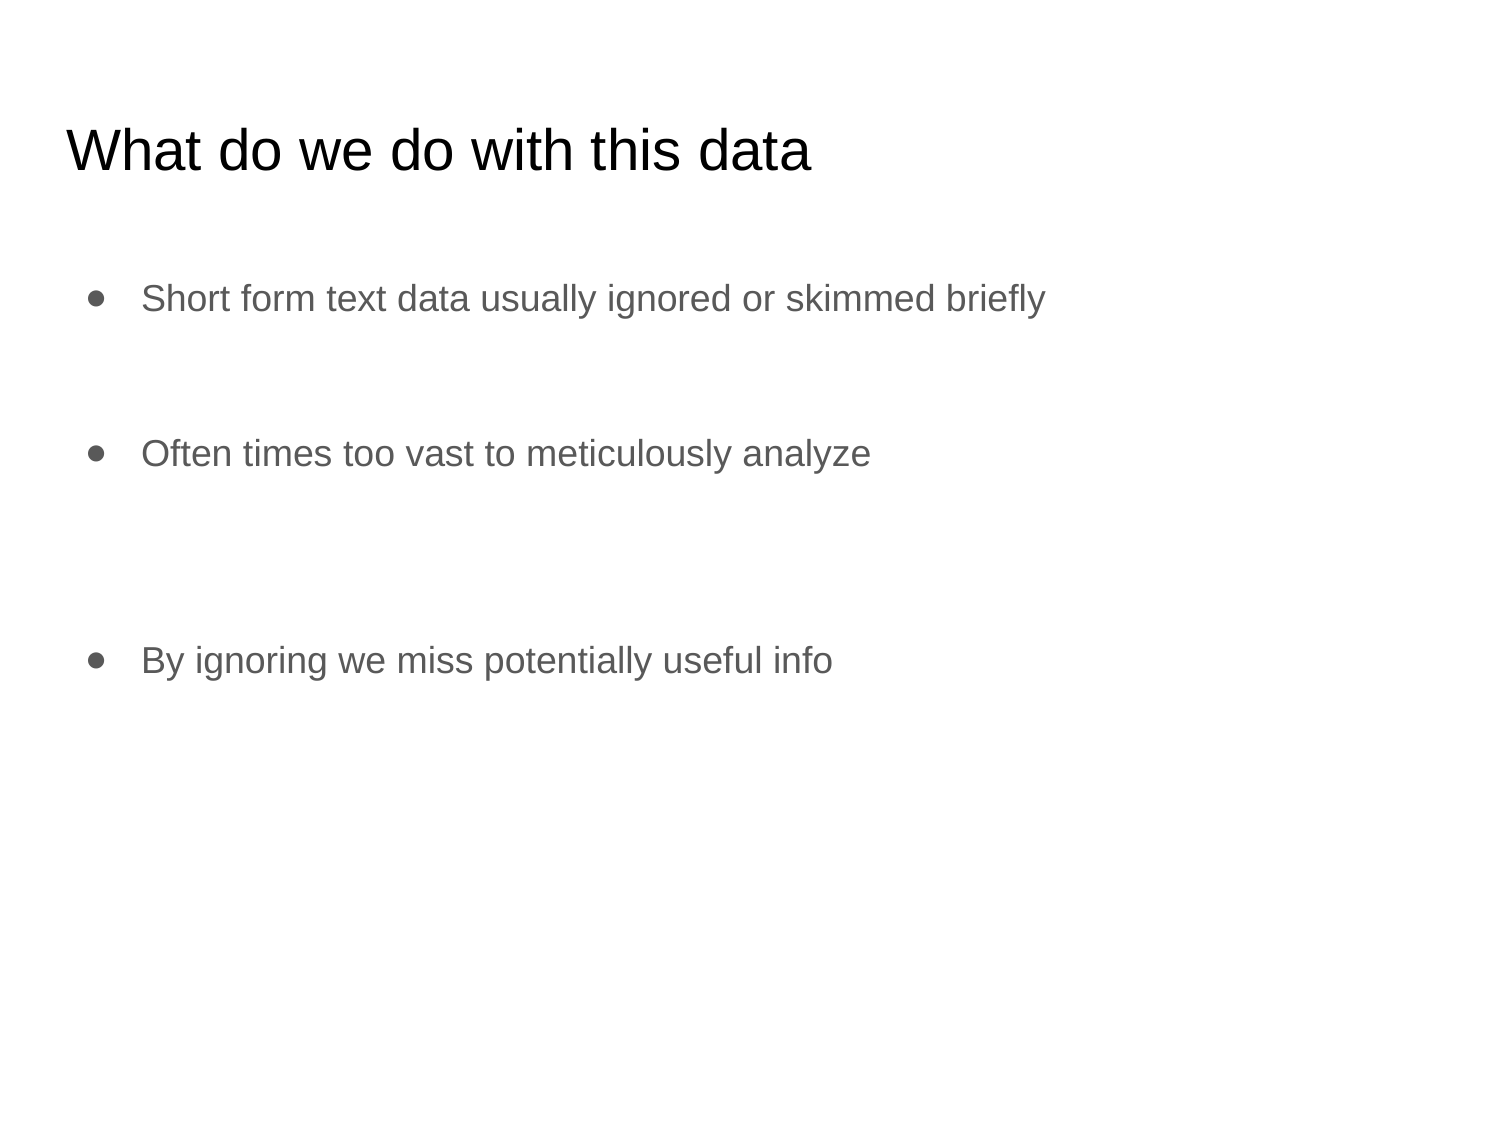

# What do we do with this data
Short form text data usually ignored or skimmed briefly

Often times too vast to meticulously analyze

By ignoring we miss potentially useful info